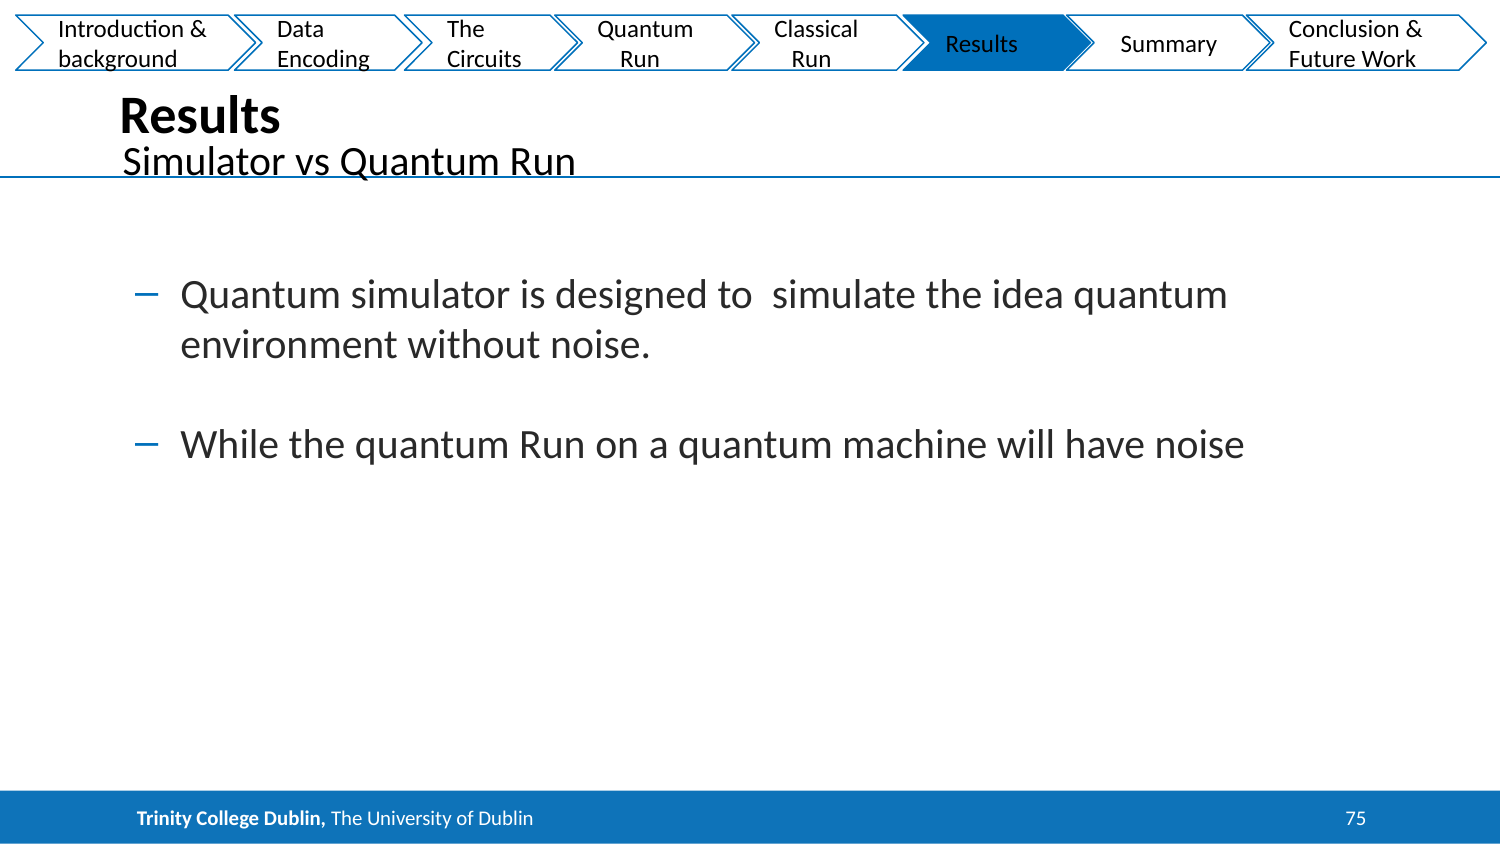

Introduction & background
Data
Encoding
The
Circuits
Quantum
    Run
Classical
   Run
Results
  Summary
Conclusion &
Future Work
# Results
Simulator vs Quantum Run

Quantum simulator is designed to  simulate the idea quantum environment without noise.

While the quantum Run on a quantum machine will have noise